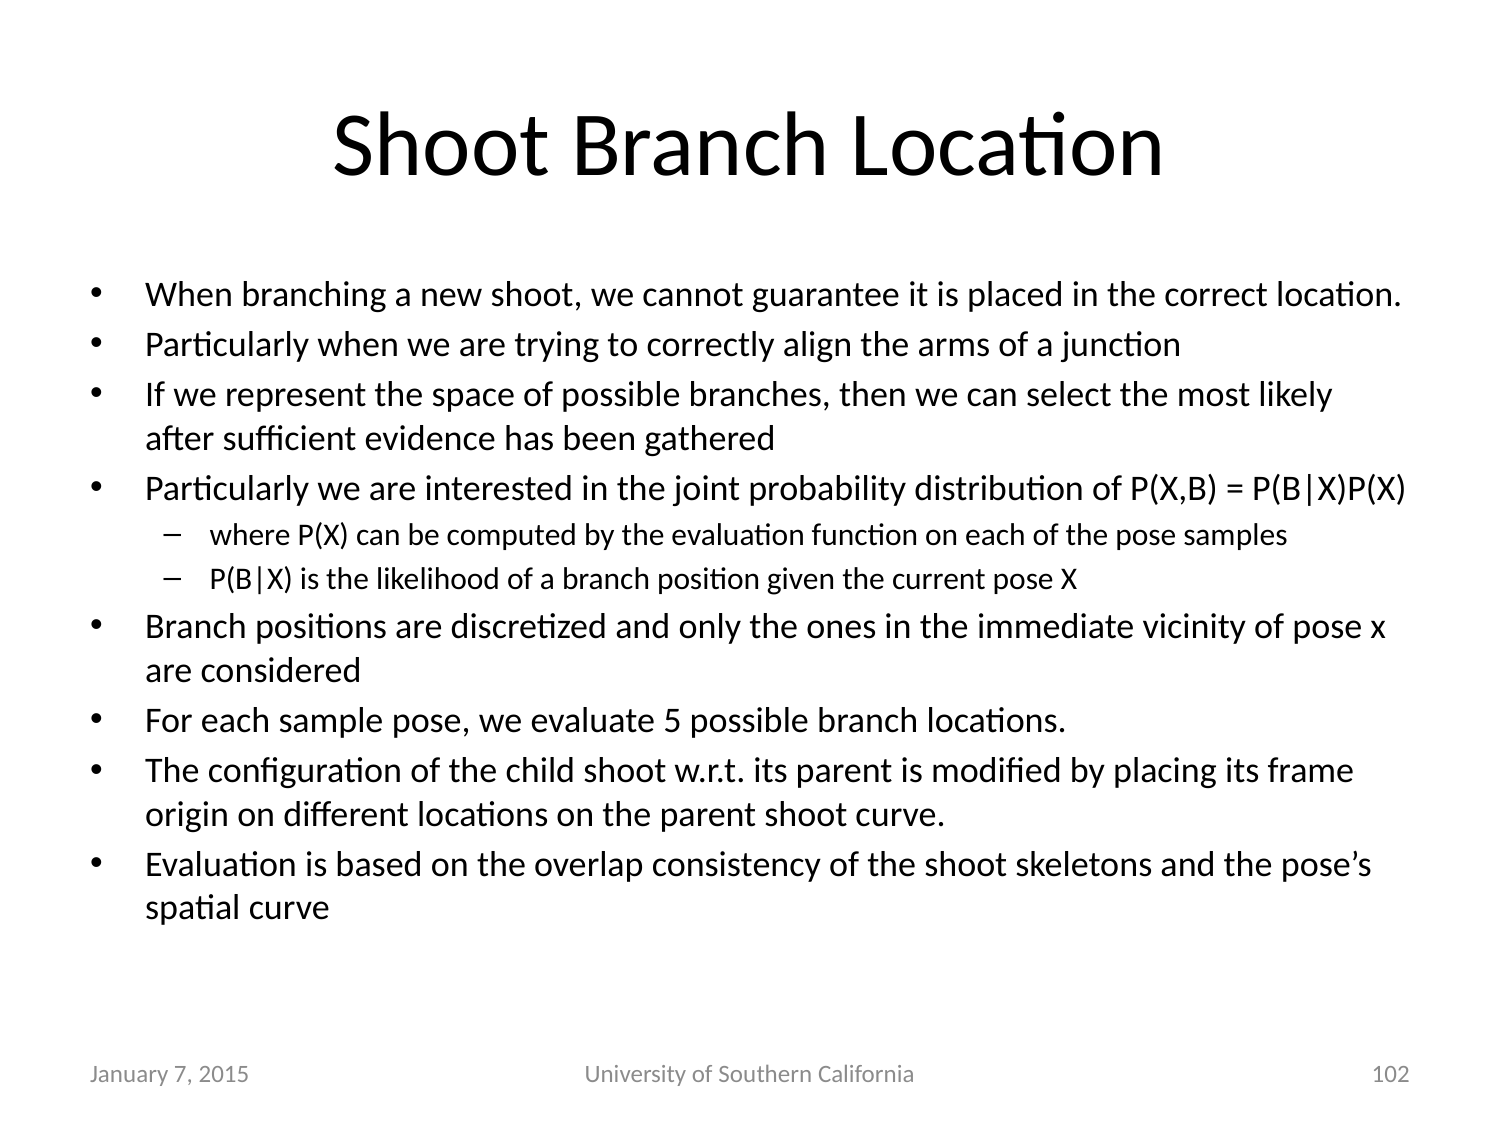

# Shoot Branch Location
When branching a new shoot, we cannot guarantee it is placed in the correct location.
Particularly when we are trying to correctly align the arms of a junction
If we represent the space of possible branches, then we can select the most likely after sufficient evidence has been gathered
Particularly we are interested in the joint probability distribution of P(X,B) = P(B|X)P(X)
where P(X) can be computed by the evaluation function on each of the pose samples
P(B|X) is the likelihood of a branch position given the current pose X
Branch positions are discretized and only the ones in the immediate vicinity of pose x are considered
For each sample pose, we evaluate 5 possible branch locations.
The configuration of the child shoot w.r.t. its parent is modified by placing its frame origin on different locations on the parent shoot curve.
Evaluation is based on the overlap consistency of the shoot skeletons and the pose’s spatial curve
January 7, 2015
University of Southern California
102